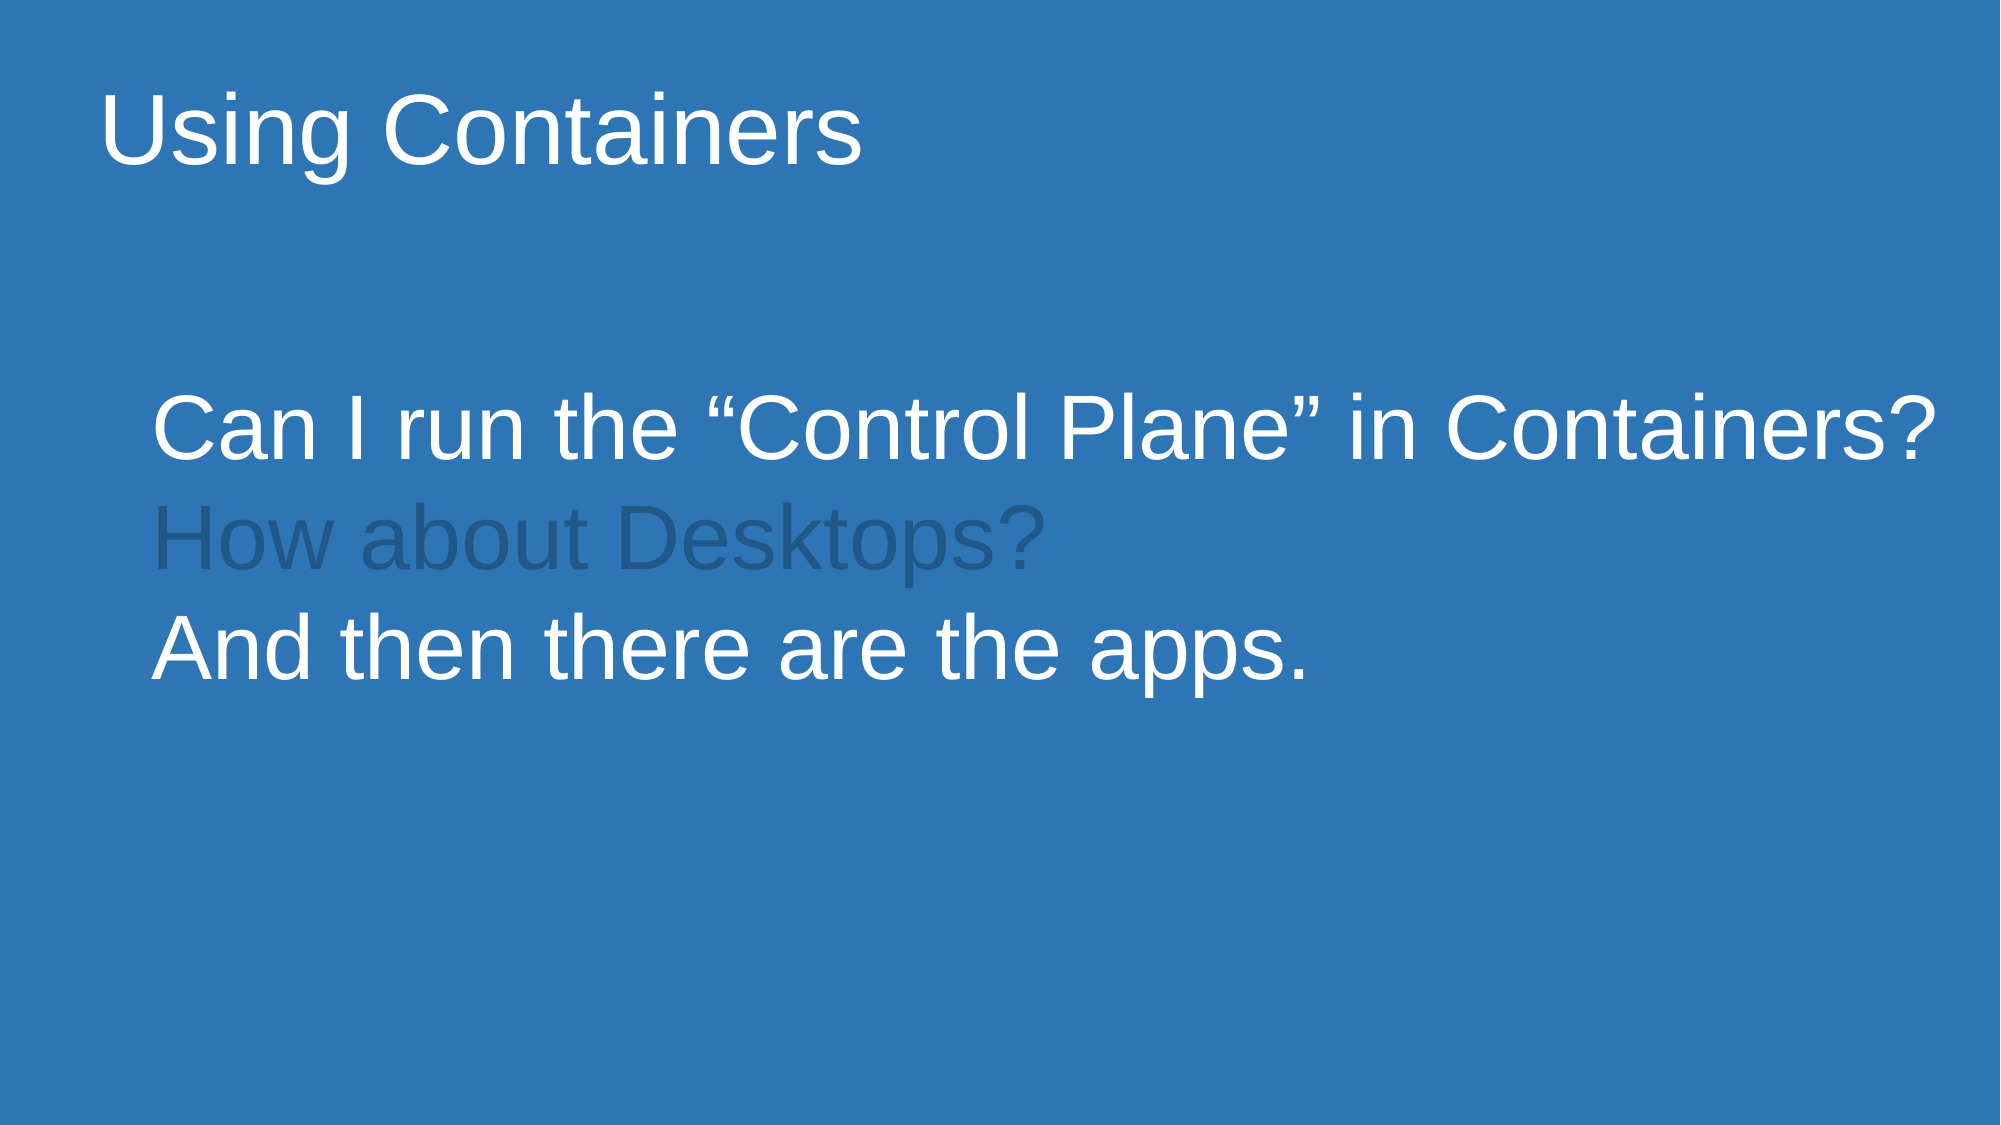

Using Containers
Can I run the “Control Plane” in Containers?
How about Desktops?
And then there are the apps.